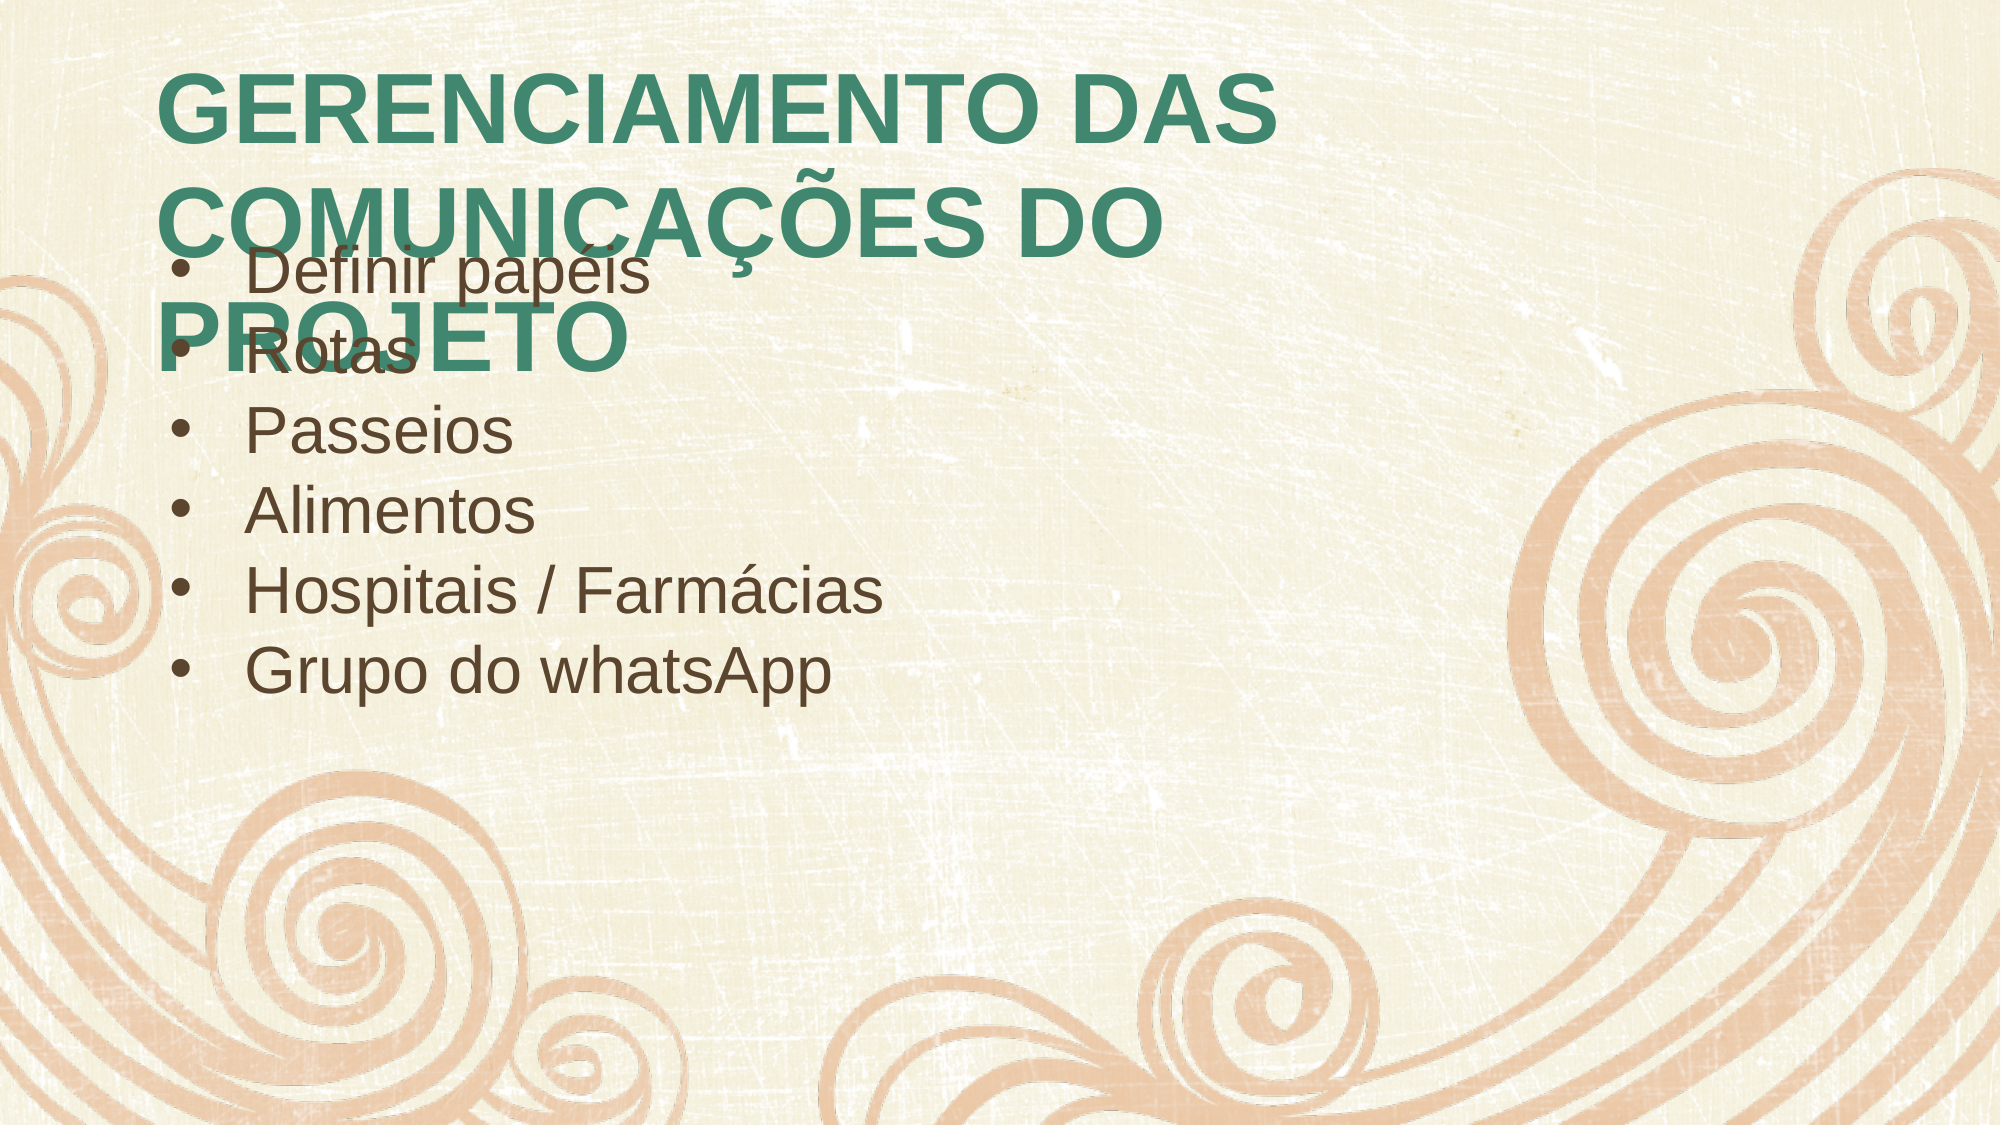

# Gerenciamento das comunicações do projeto
Definir papéis
Rotas
Passeios
Alimentos
Hospitais / Farmácias
Grupo do whatsApp